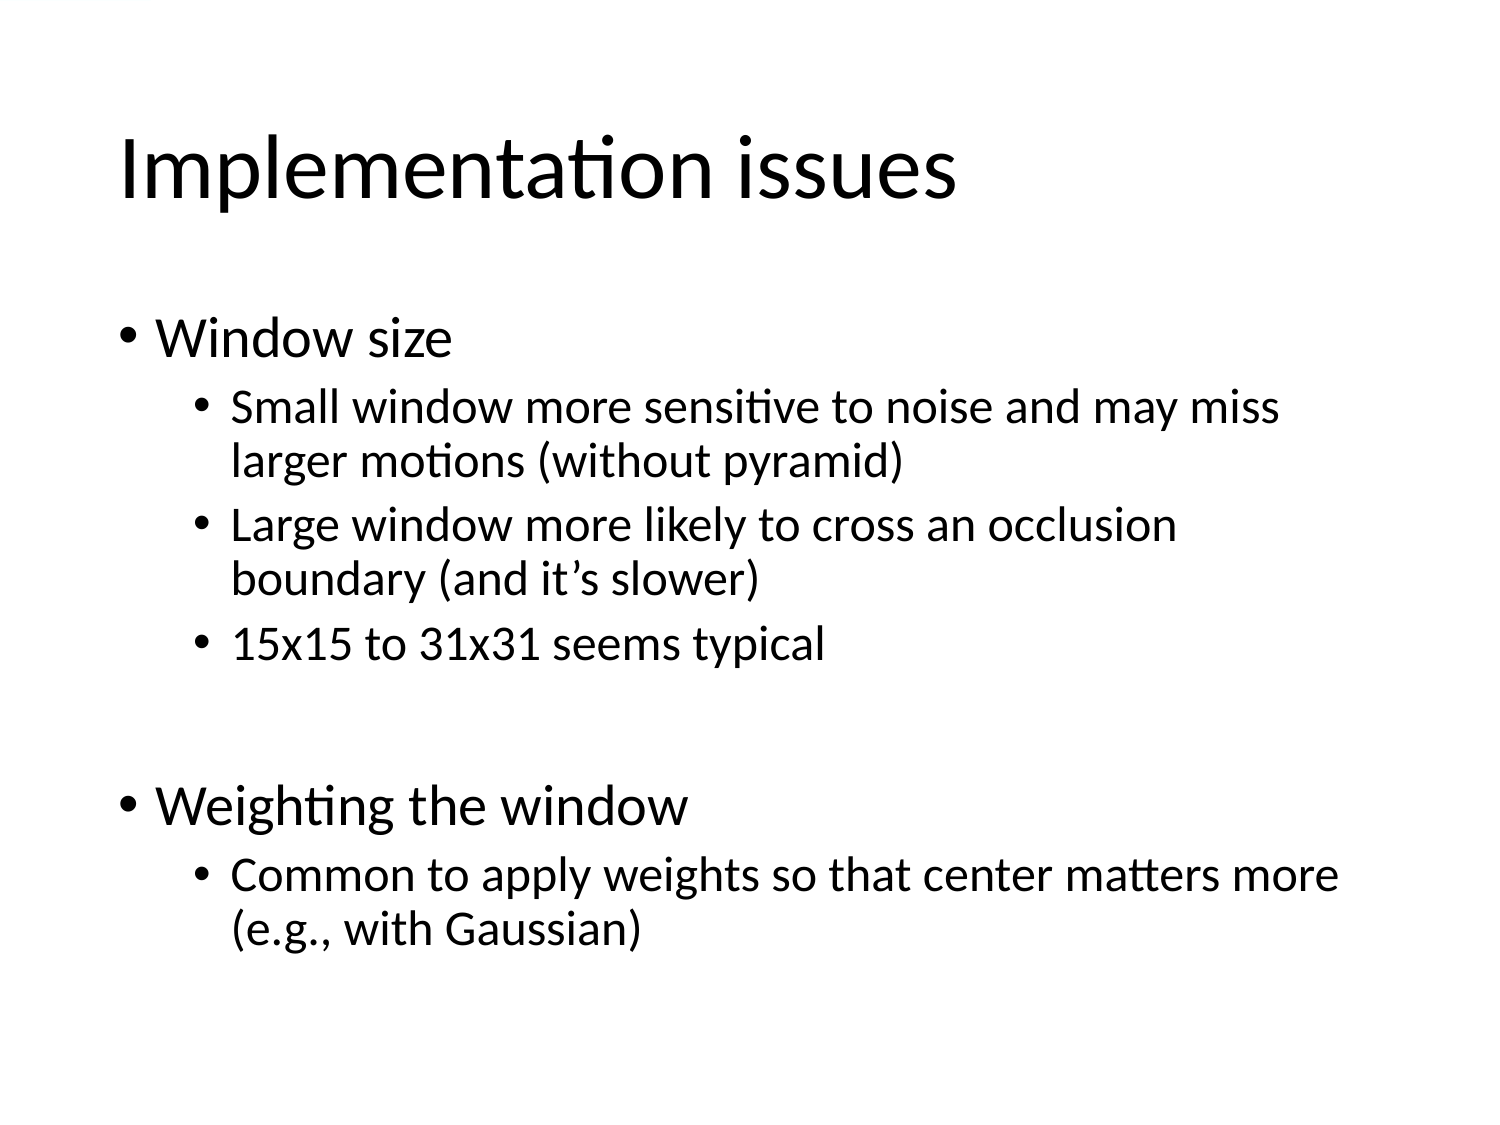

# Implementation issues
Window size
Small window more sensitive to noise and may miss larger motions (without pyramid)
Large window more likely to cross an occlusion boundary (and it’s slower)
15x15 to 31x31 seems typical

Weighting the window
Common to apply weights so that center matters more (e.g., with Gaussian)